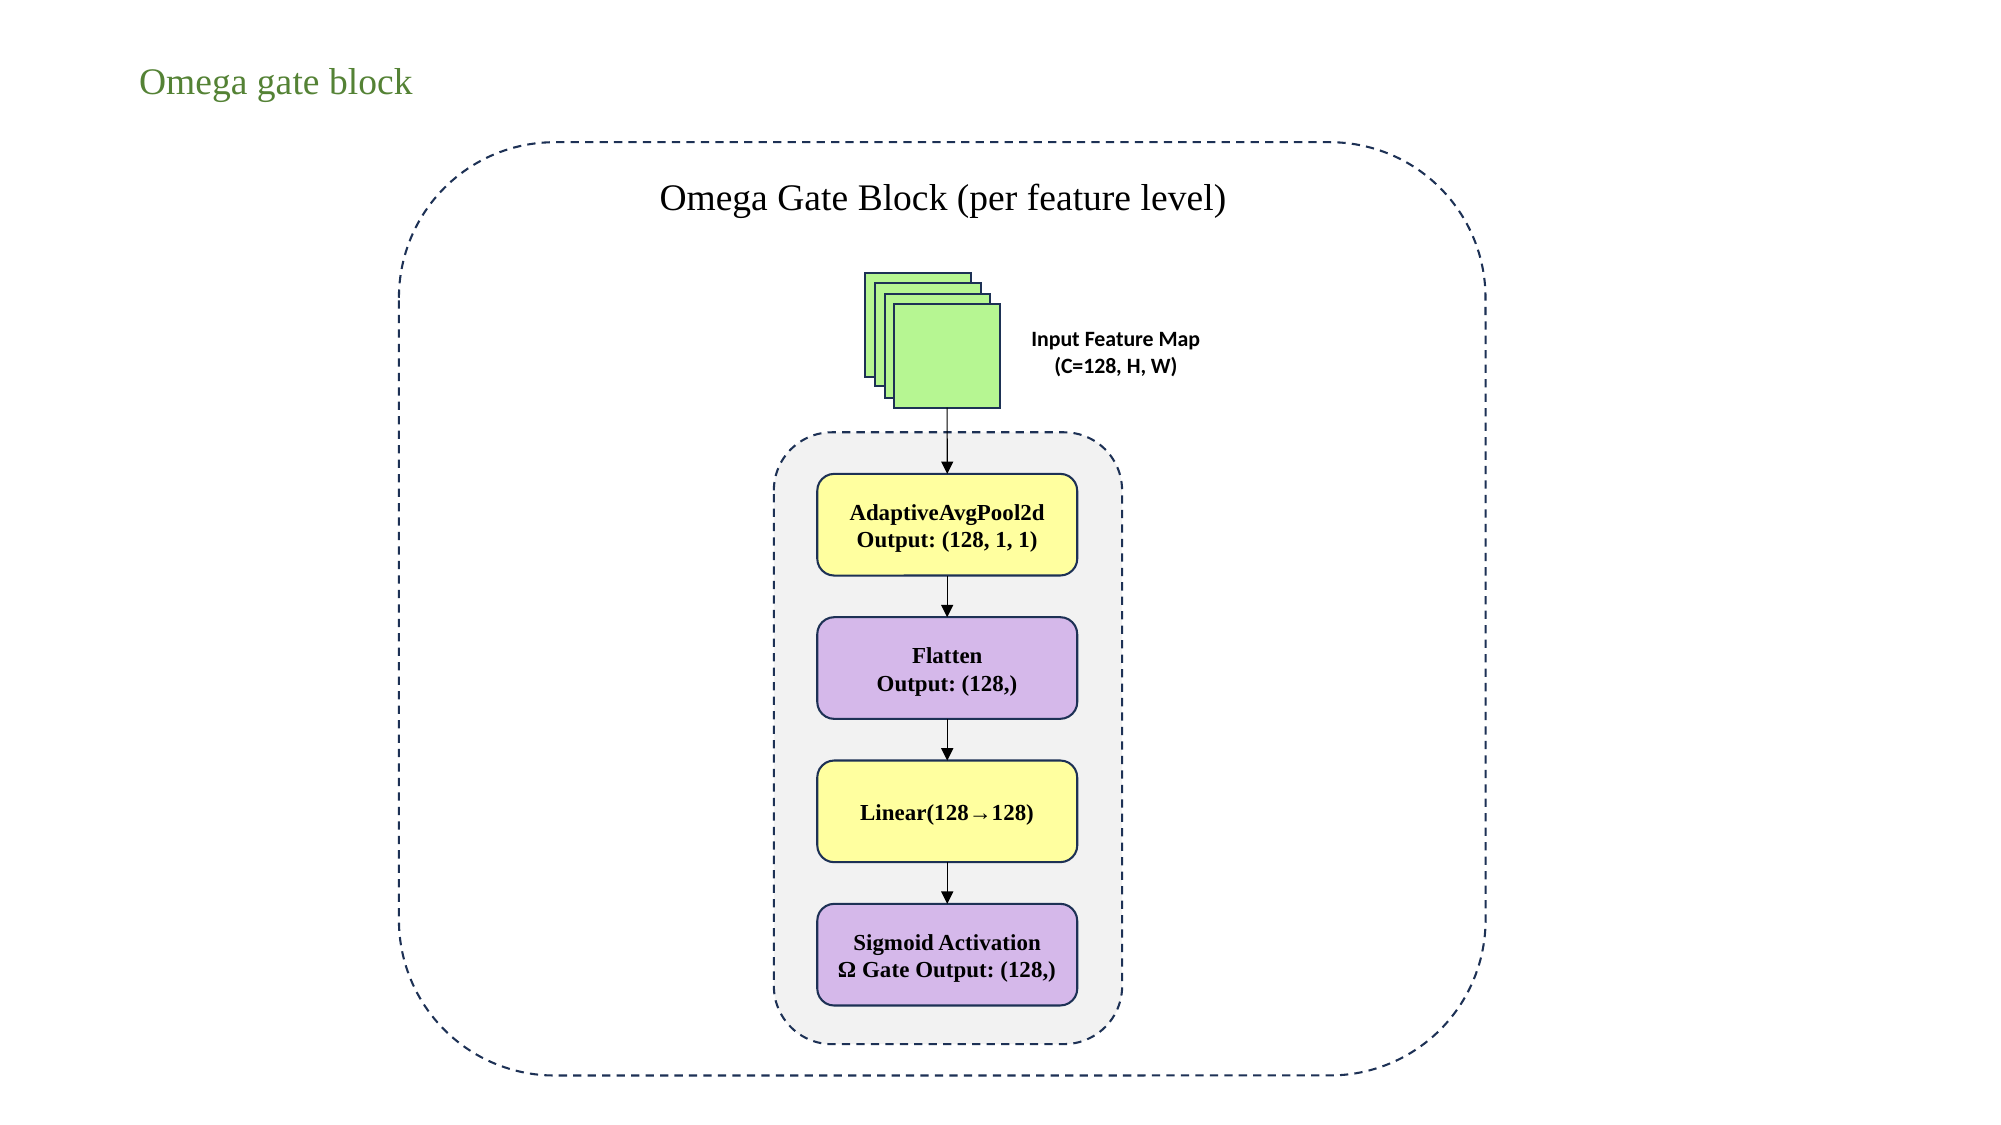

Omega gate block

Omega Gate Block (per feature level)

Input Feature Map
(C=128, H, W)

AdaptiveAvgPool2d
Output: (128, 1, 1)
Flatten
Output: (128,)
Linear(128→128)
Sigmoid Activation
Ω Gate Output: (128,)